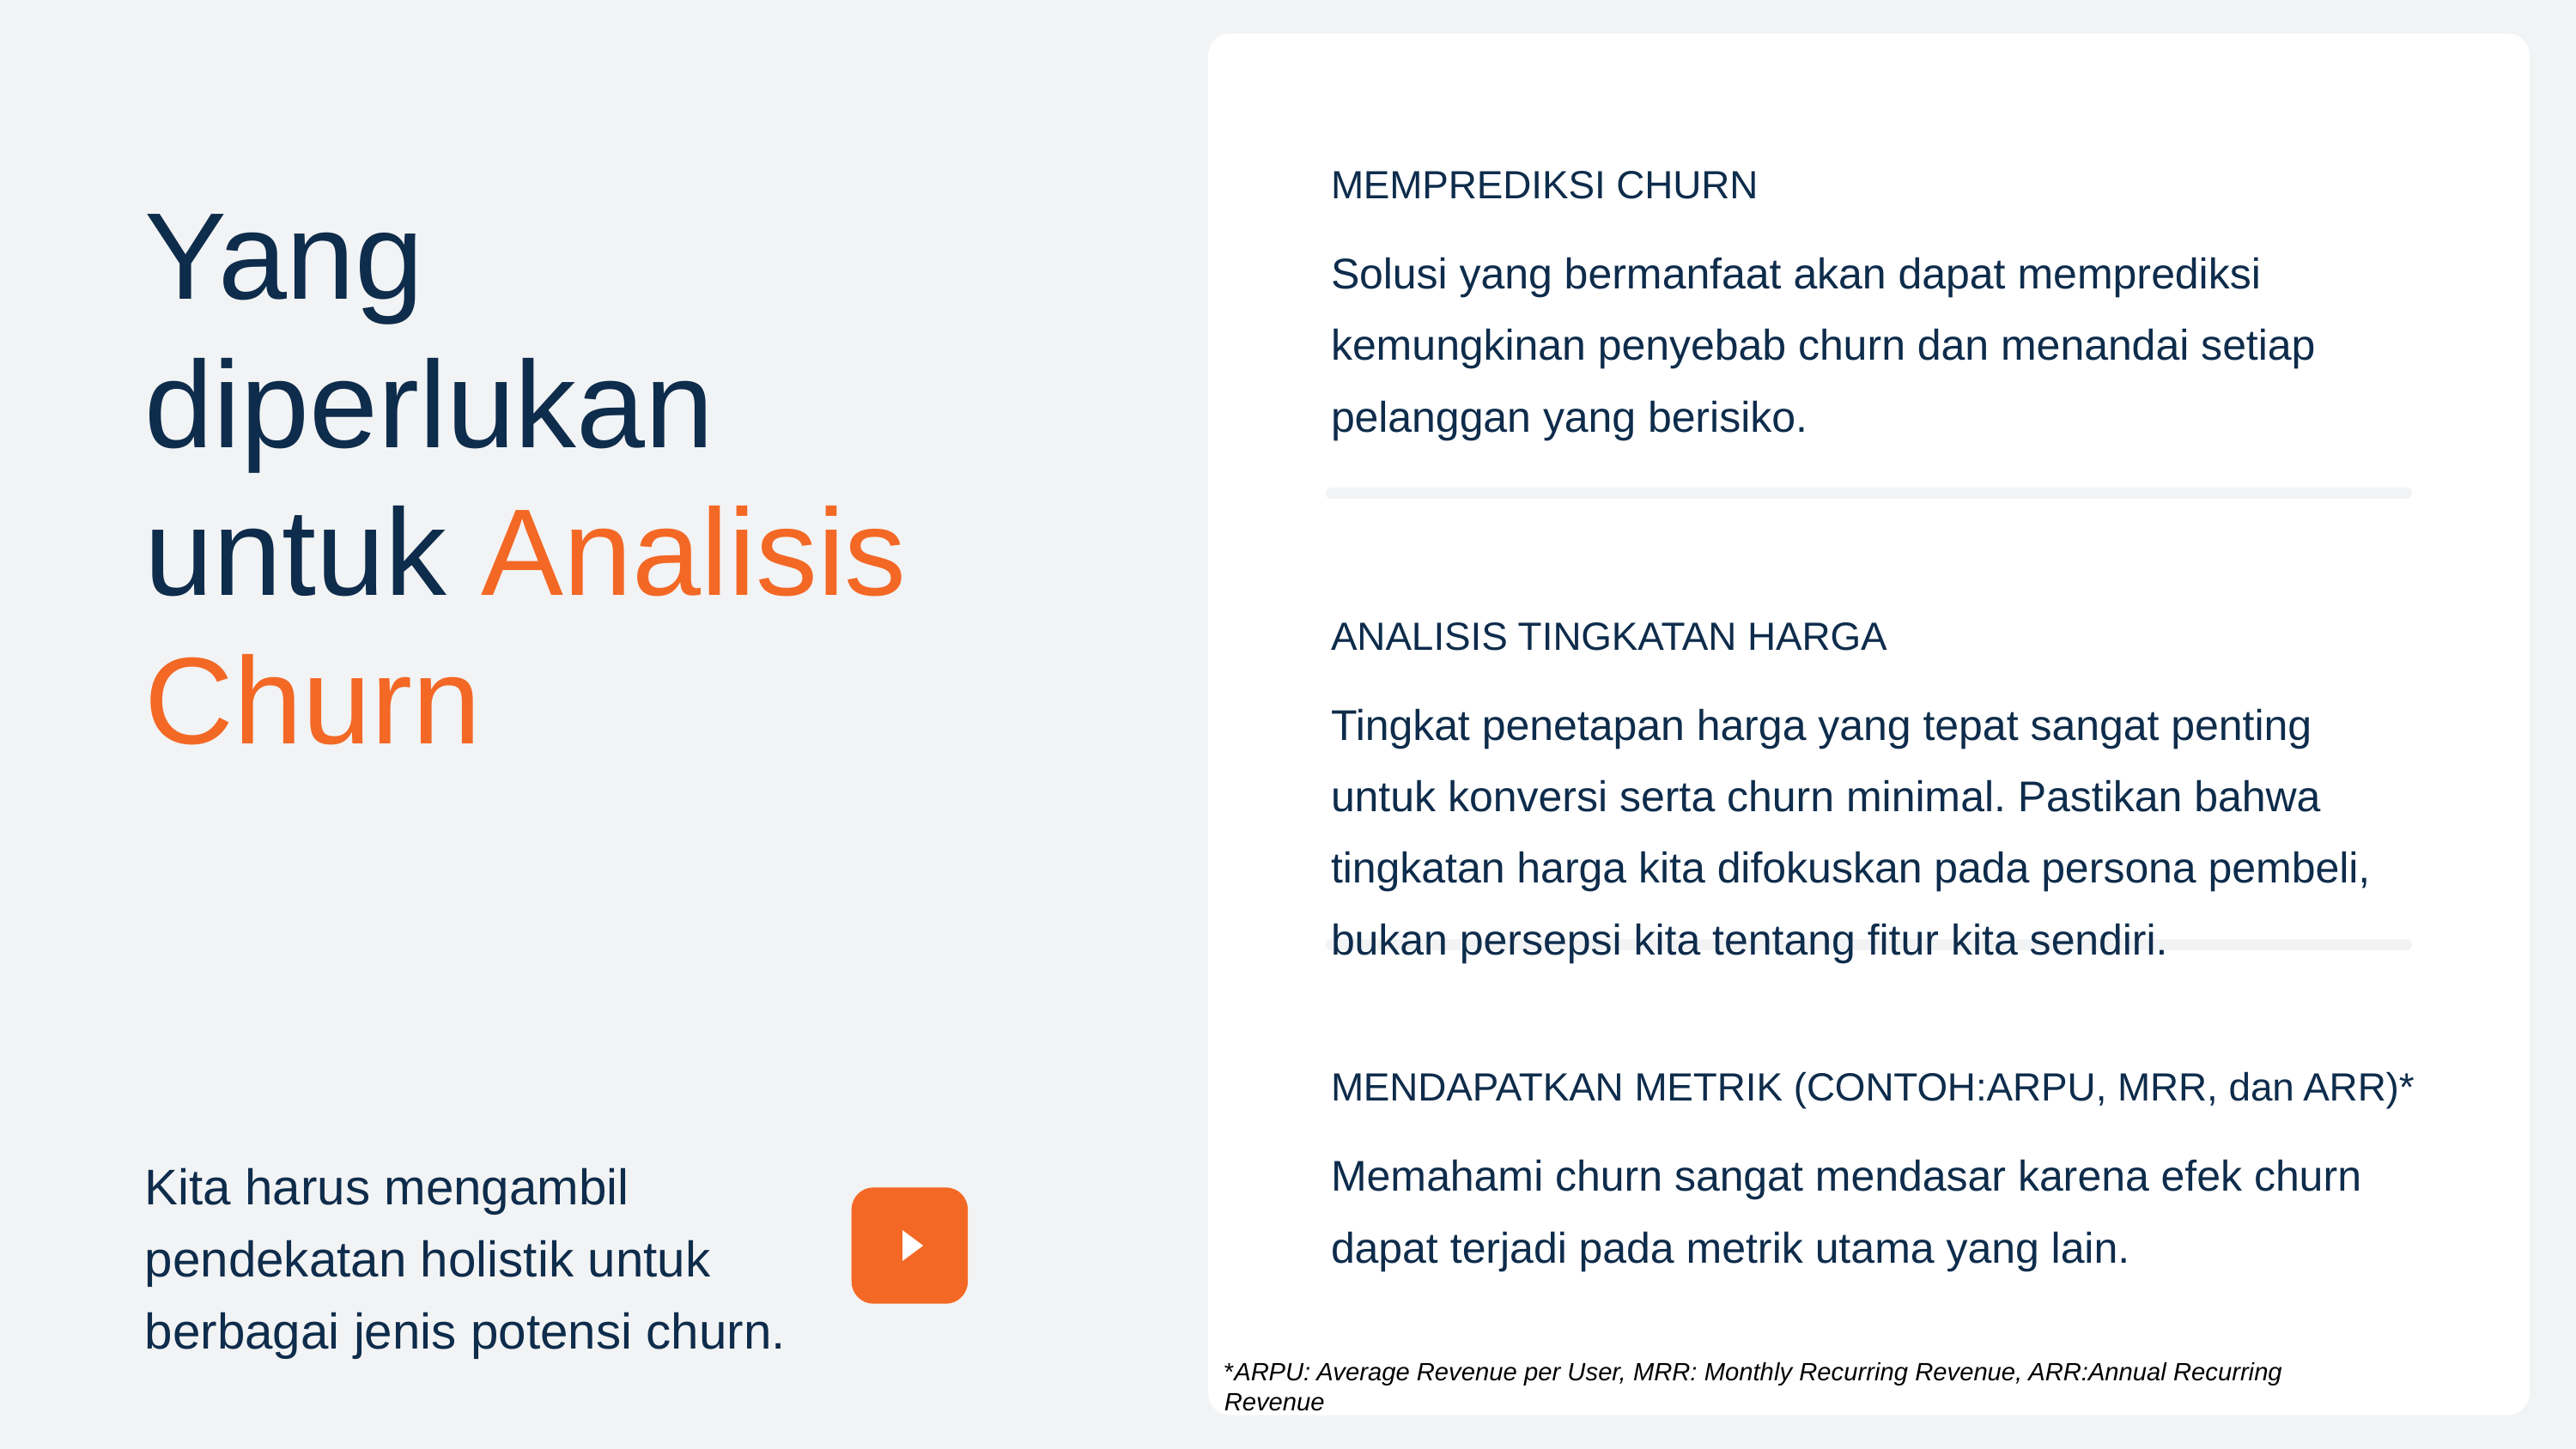

MEMPREDIKSI CHURN
Solusi yang bermanfaat akan dapat memprediksi kemungkinan penyebab churn dan menandai setiap pelanggan yang berisiko.
Yang diperlukan untuk Analisis Churn

ANALISIS TINGKATAN HARGA
Tingkat penetapan harga yang tepat sangat penting untuk konversi serta churn minimal. Pastikan bahwa tingkatan harga kita difokuskan pada persona pembeli, bukan persepsi kita tentang fitur kita sendiri.
MENDAPATKAN METRIK (CONTOH:ARPU, MRR, dan ARR)*
Memahami churn sangat mendasar karena efek churn dapat terjadi pada metrik utama yang lain.
Kita harus mengambil pendekatan holistik untuk berbagai jenis potensi churn.

*ARPU: Average Revenue per User, MRR: Monthly Recurring Revenue, ARR:Annual Recurring Revenue